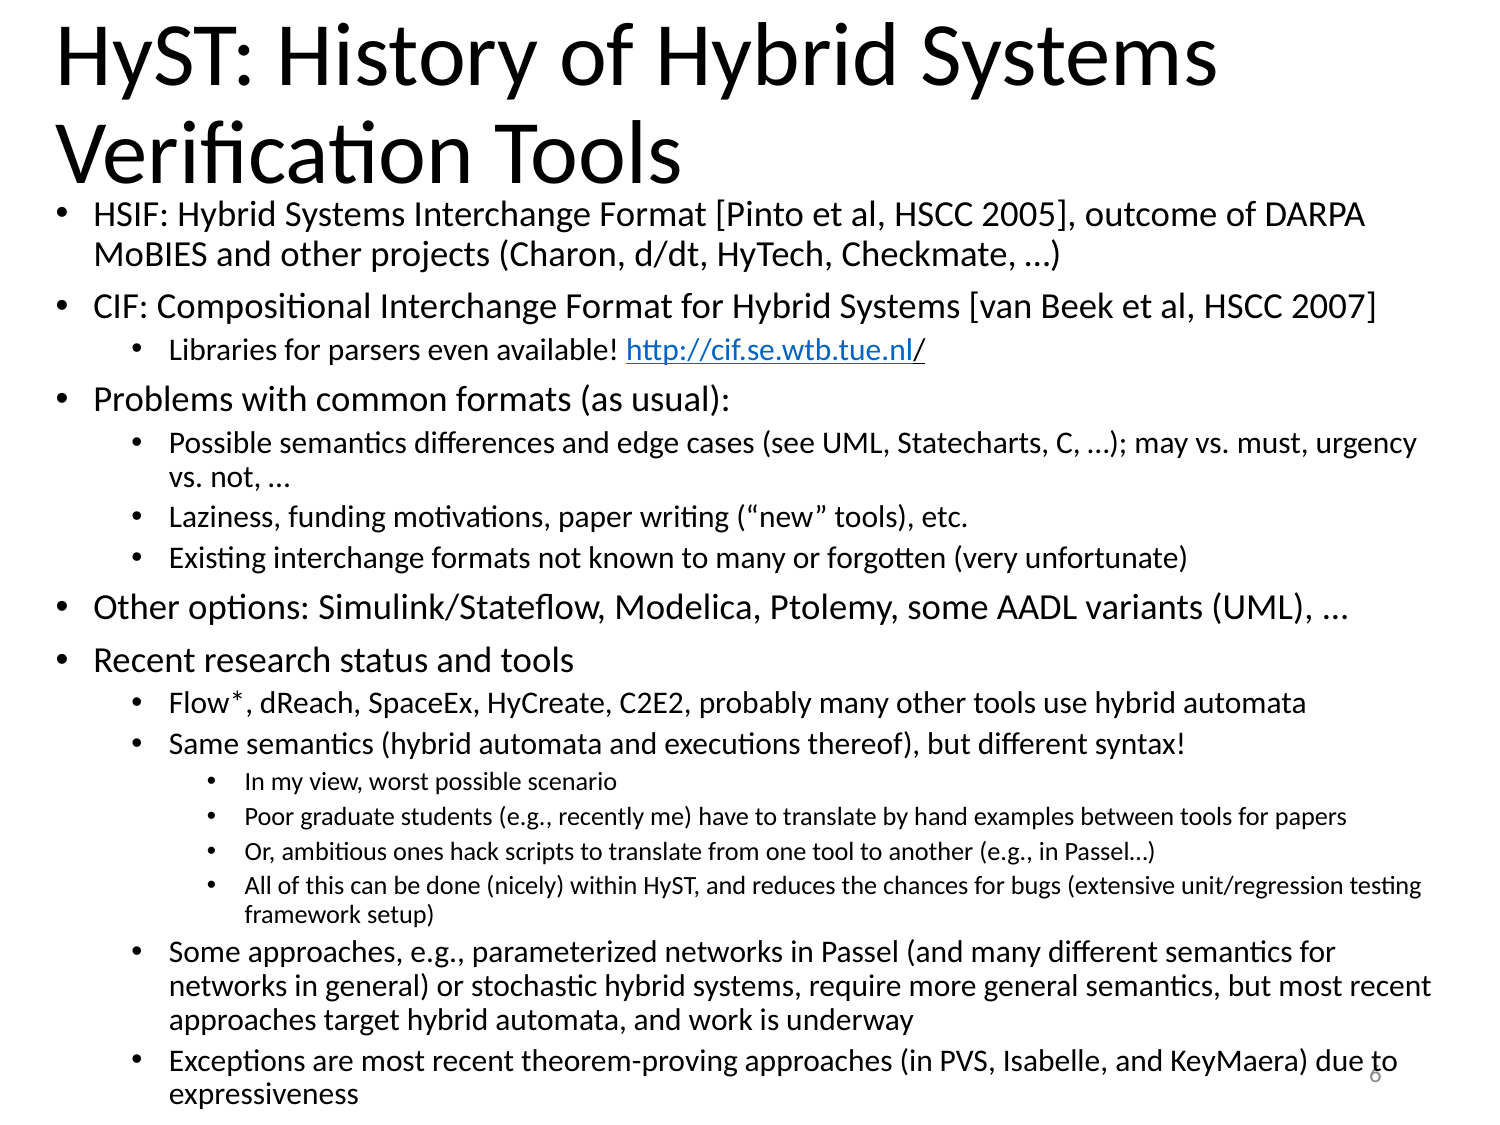

# HyST: History of Hybrid Systems Verification Tools
HSIF: Hybrid Systems Interchange Format [Pinto et al, HSCC 2005], outcome of DARPA MoBIES and other projects (Charon, d/dt, HyTech, Checkmate, …)
CIF: Compositional Interchange Format for Hybrid Systems [van Beek et al, HSCC 2007]
Libraries for parsers even available! http://cif.se.wtb.tue.nl/
Problems with common formats (as usual):
Possible semantics differences and edge cases (see UML, Statecharts, C, …); may vs. must, urgency vs. not, …
Laziness, funding motivations, paper writing (“new” tools), etc.
Existing interchange formats not known to many or forgotten (very unfortunate)
Other options: Simulink/Stateflow, Modelica, Ptolemy, some AADL variants (UML), ...
Recent research status and tools
Flow*, dReach, SpaceEx, HyCreate, C2E2, probably many other tools use hybrid automata
Same semantics (hybrid automata and executions thereof), but different syntax!
In my view, worst possible scenario
Poor graduate students (e.g., recently me) have to translate by hand examples between tools for papers
Or, ambitious ones hack scripts to translate from one tool to another (e.g., in Passel…)
All of this can be done (nicely) within HyST, and reduces the chances for bugs (extensive unit/regression testing framework setup)
Some approaches, e.g., parameterized networks in Passel (and many different semantics for networks in general) or stochastic hybrid systems, require more general semantics, but most recent approaches target hybrid automata, and work is underway
Exceptions are most recent theorem-proving approaches (in PVS, Isabelle, and KeyMaera) due to expressiveness

6